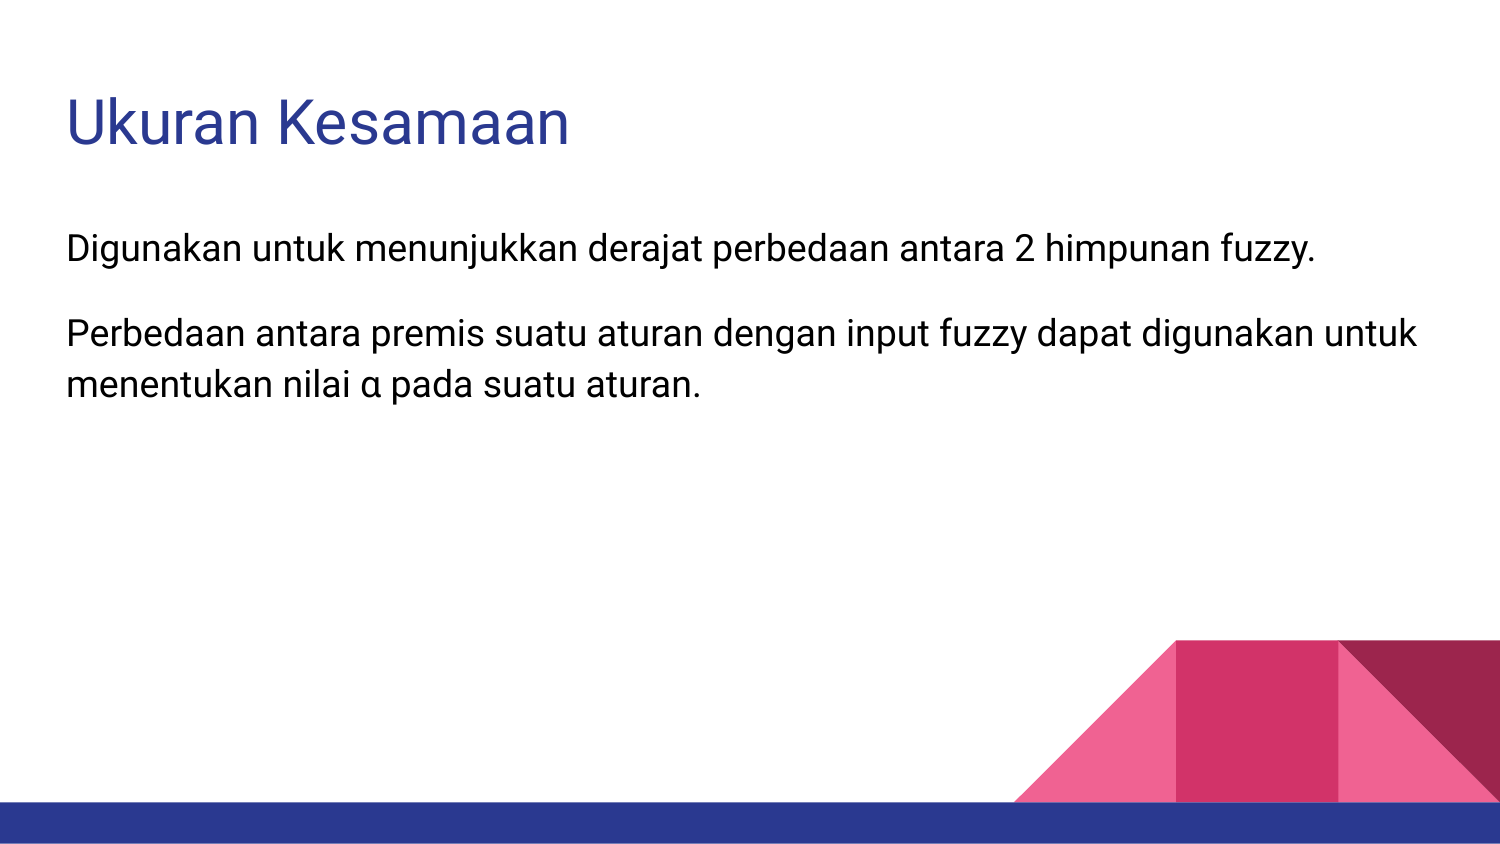

# Ukuran Kesamaan
Digunakan untuk menunjukkan derajat perbedaan antara 2 himpunan fuzzy.
Perbedaan antara premis suatu aturan dengan input fuzzy dapat digunakan untuk menentukan nilai α pada suatu aturan.